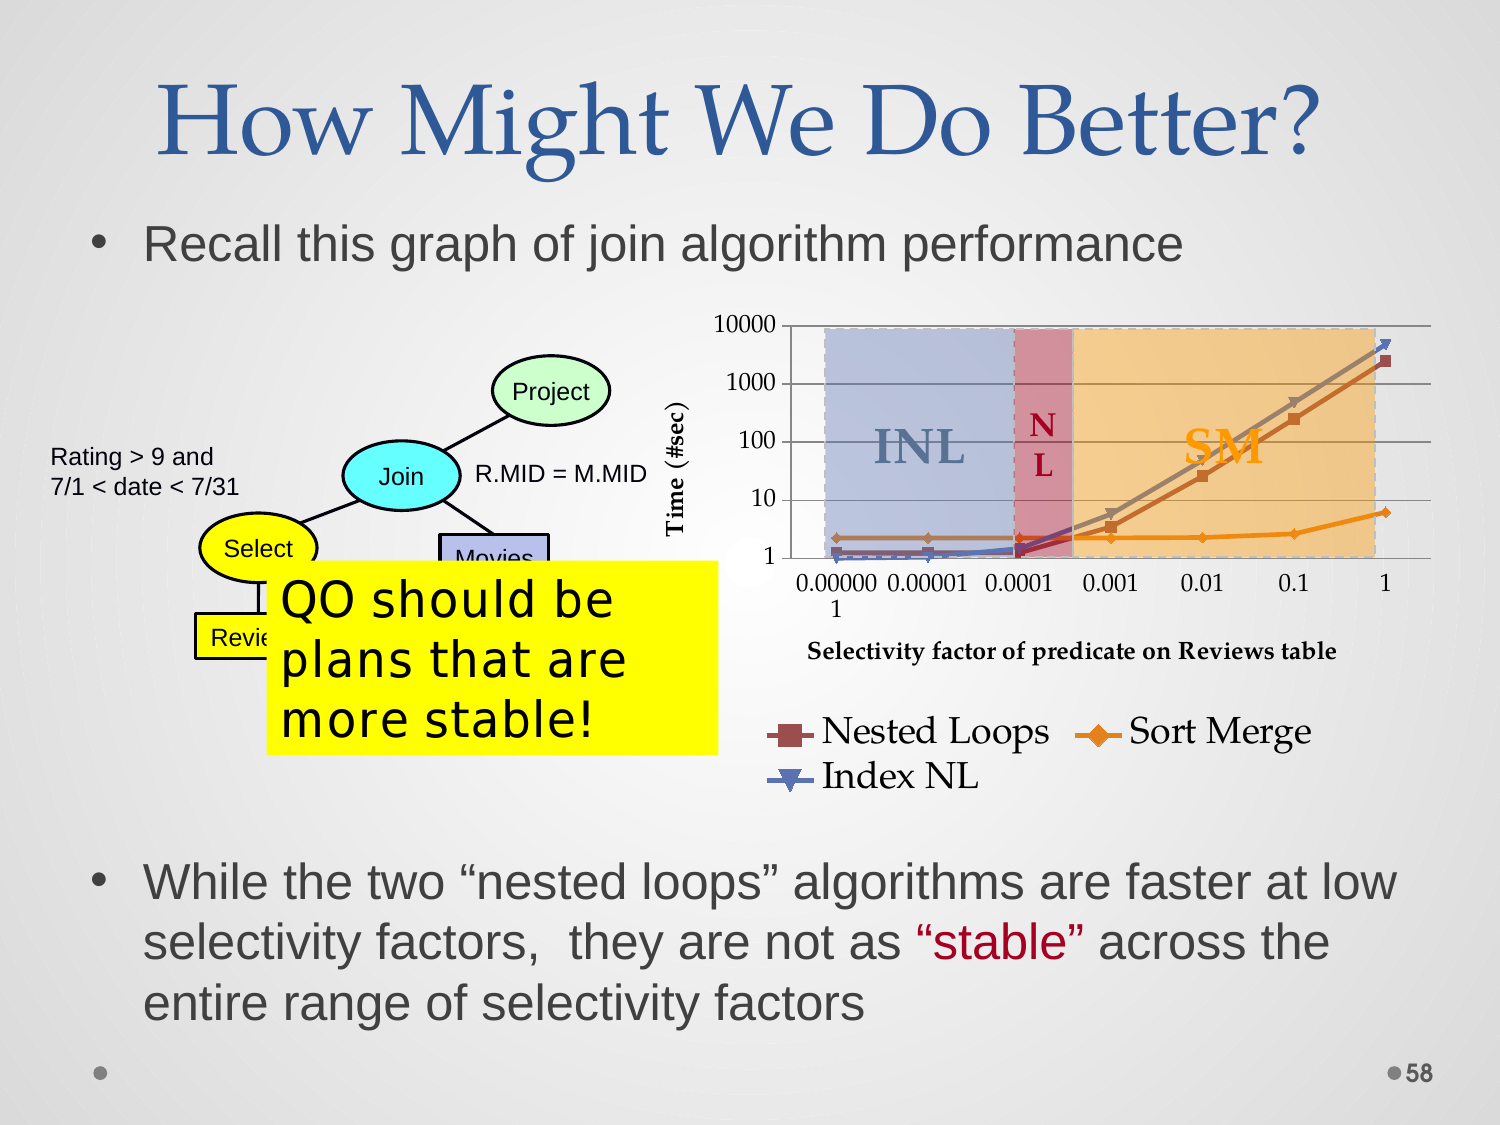

# How Might We Do Better?
Recall this graph of join algorithm performance

While the two “nested loops” algorithms are faster at low selectivity factors,  they are not as “stable” across the entire range of selectivity factors

### Chart

| Category | Nested Loops | Sort Merge | Index NL |
|---|---|---|---|
| 9.9999999999999995E-7 | 1.25 | 2.2504 | 1.006 |
| 1.0000000000000001E-5 | 1.25 | 2.2504 | 1.048 |
| 1E-4 | 1.25 | 2.2504 | 1.48 |
| 1E-3 | 3.5 | 2.254 | 5.8 |
| 0.01 | 26.0 | 2.29 | 49.0 |
| 0.1 | 251.0 | 2.65 | 481.0 |
| 1 | 2501.0 | 6.25 | 4801.0 |
INL
NL
SM
Project
Rating > 9 and
7/1 < date < 7/31
Join
R.MID = M.MID
Select
Reviews
Movies
QO should be plans that are more stable!
58